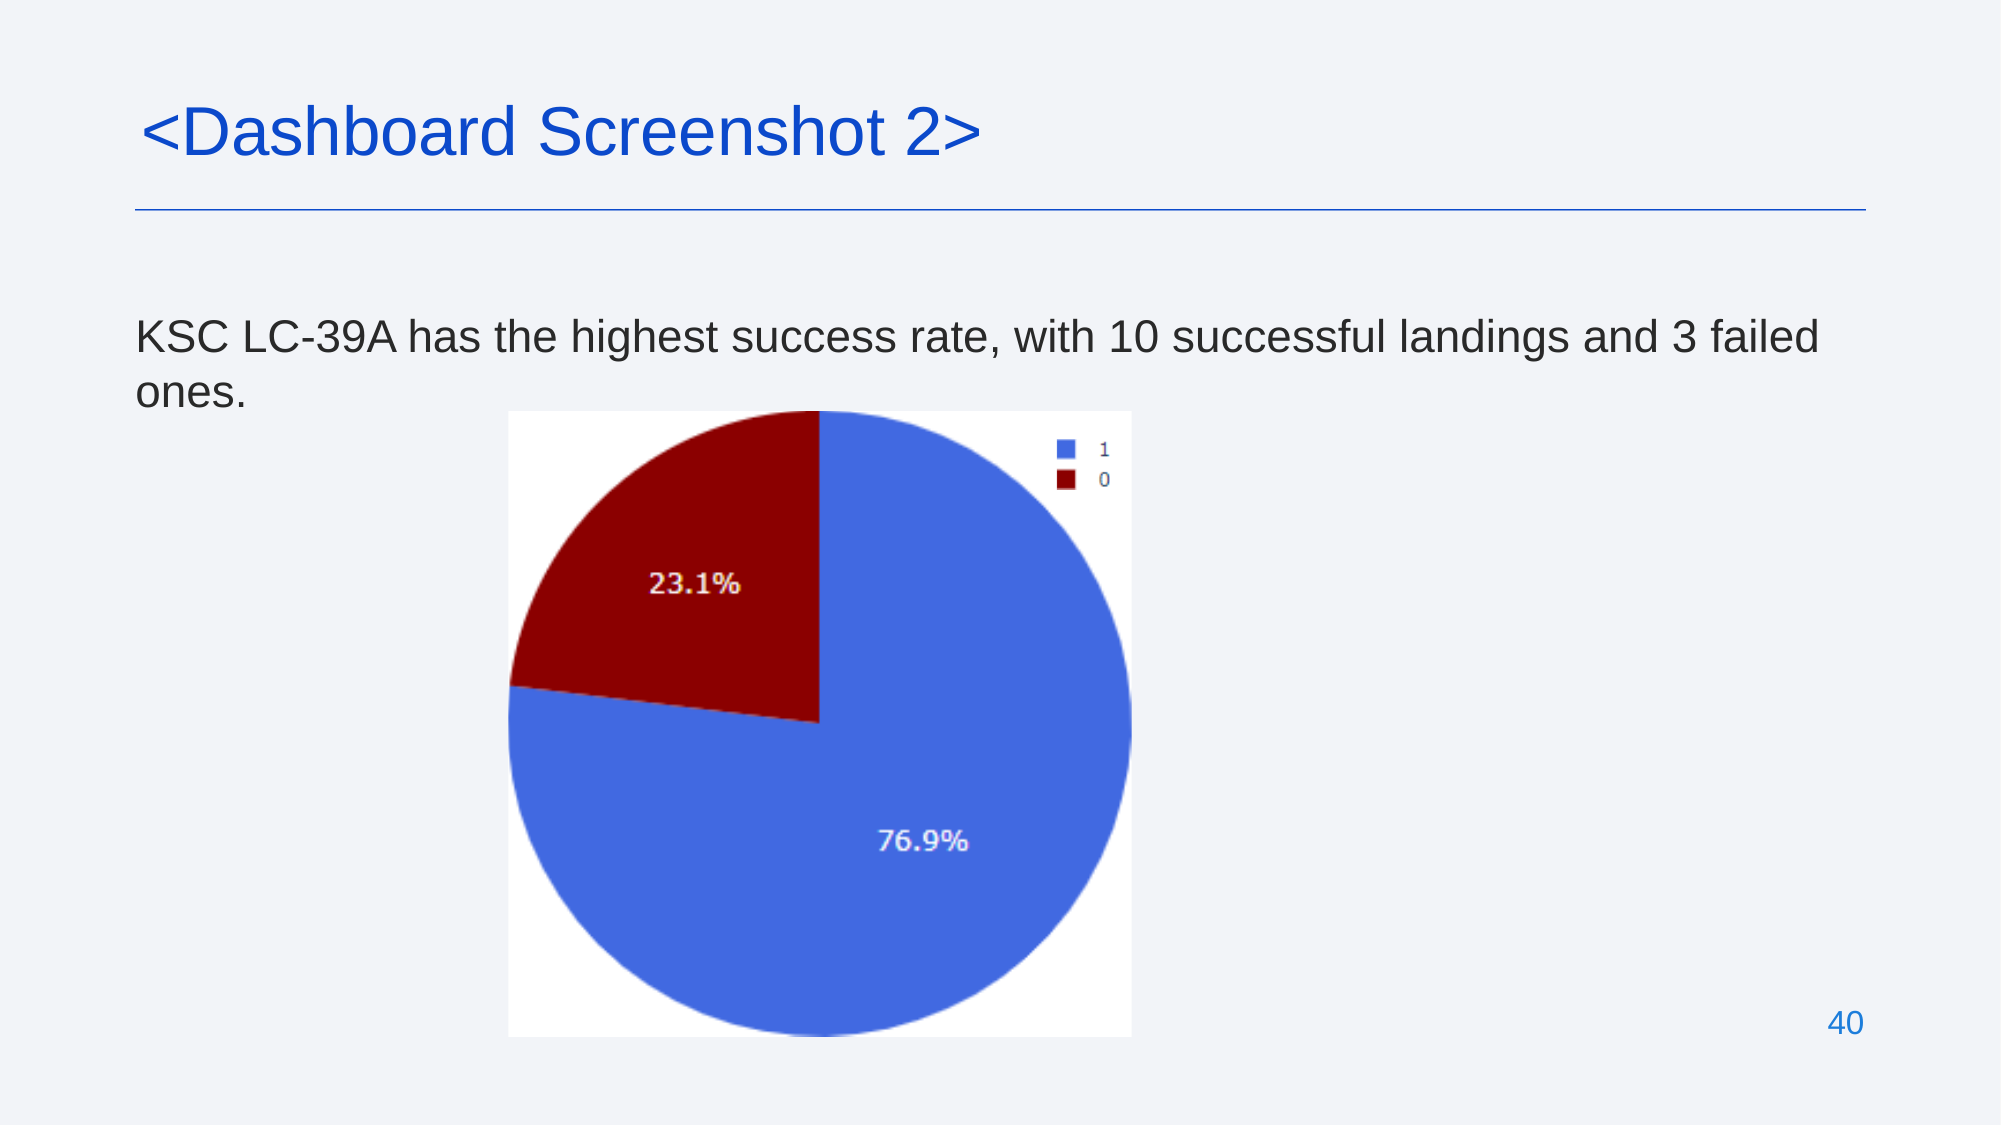

<Dashboard Screenshot 2>
KSC LC-39A has the highest success rate, with 10 successful landings and 3 failed ones.

40